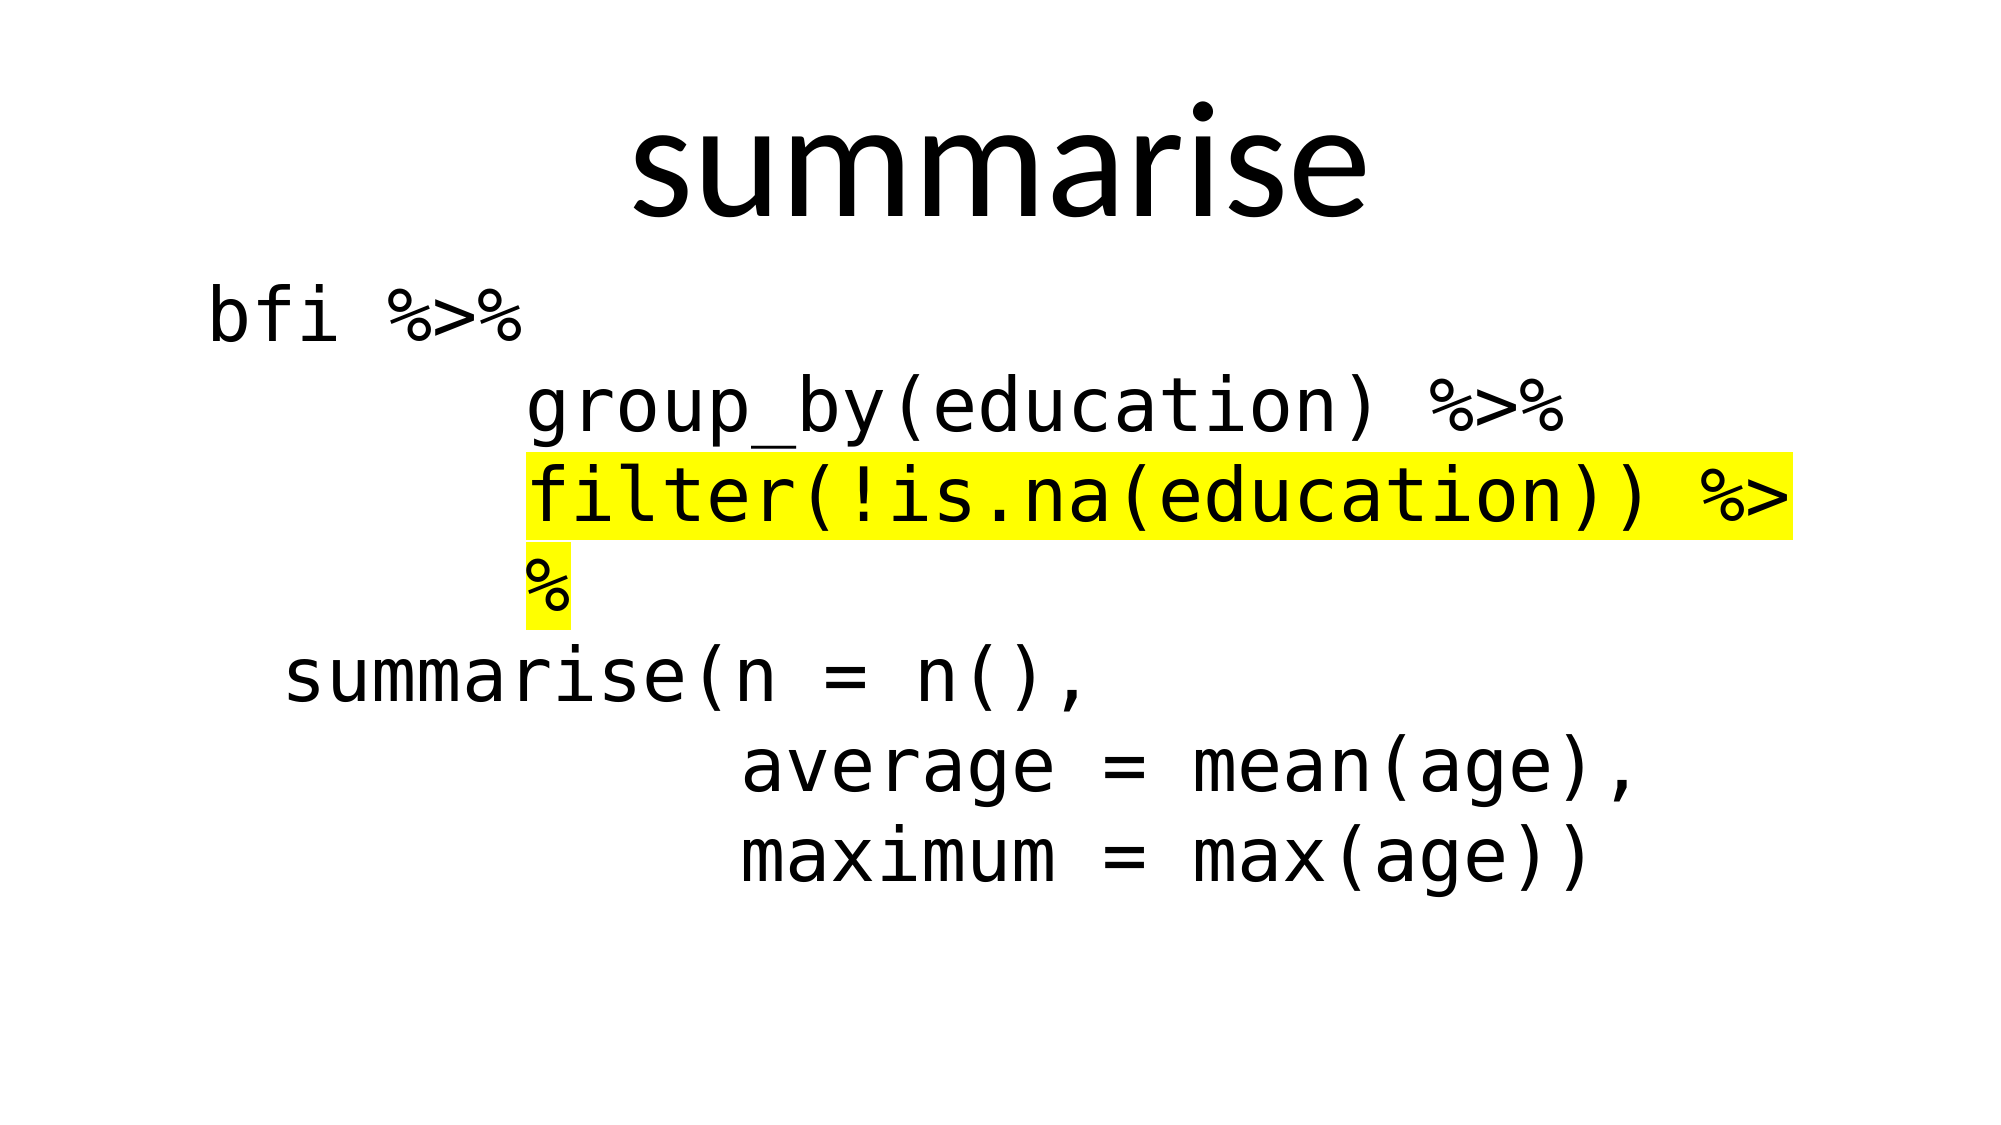

summarise
bfi %>%
	group_by(education) %>%
	filter(!is.na(education)) %>%
	summarise(n = n(),
	average = mean(age),
	maximum = max(age))